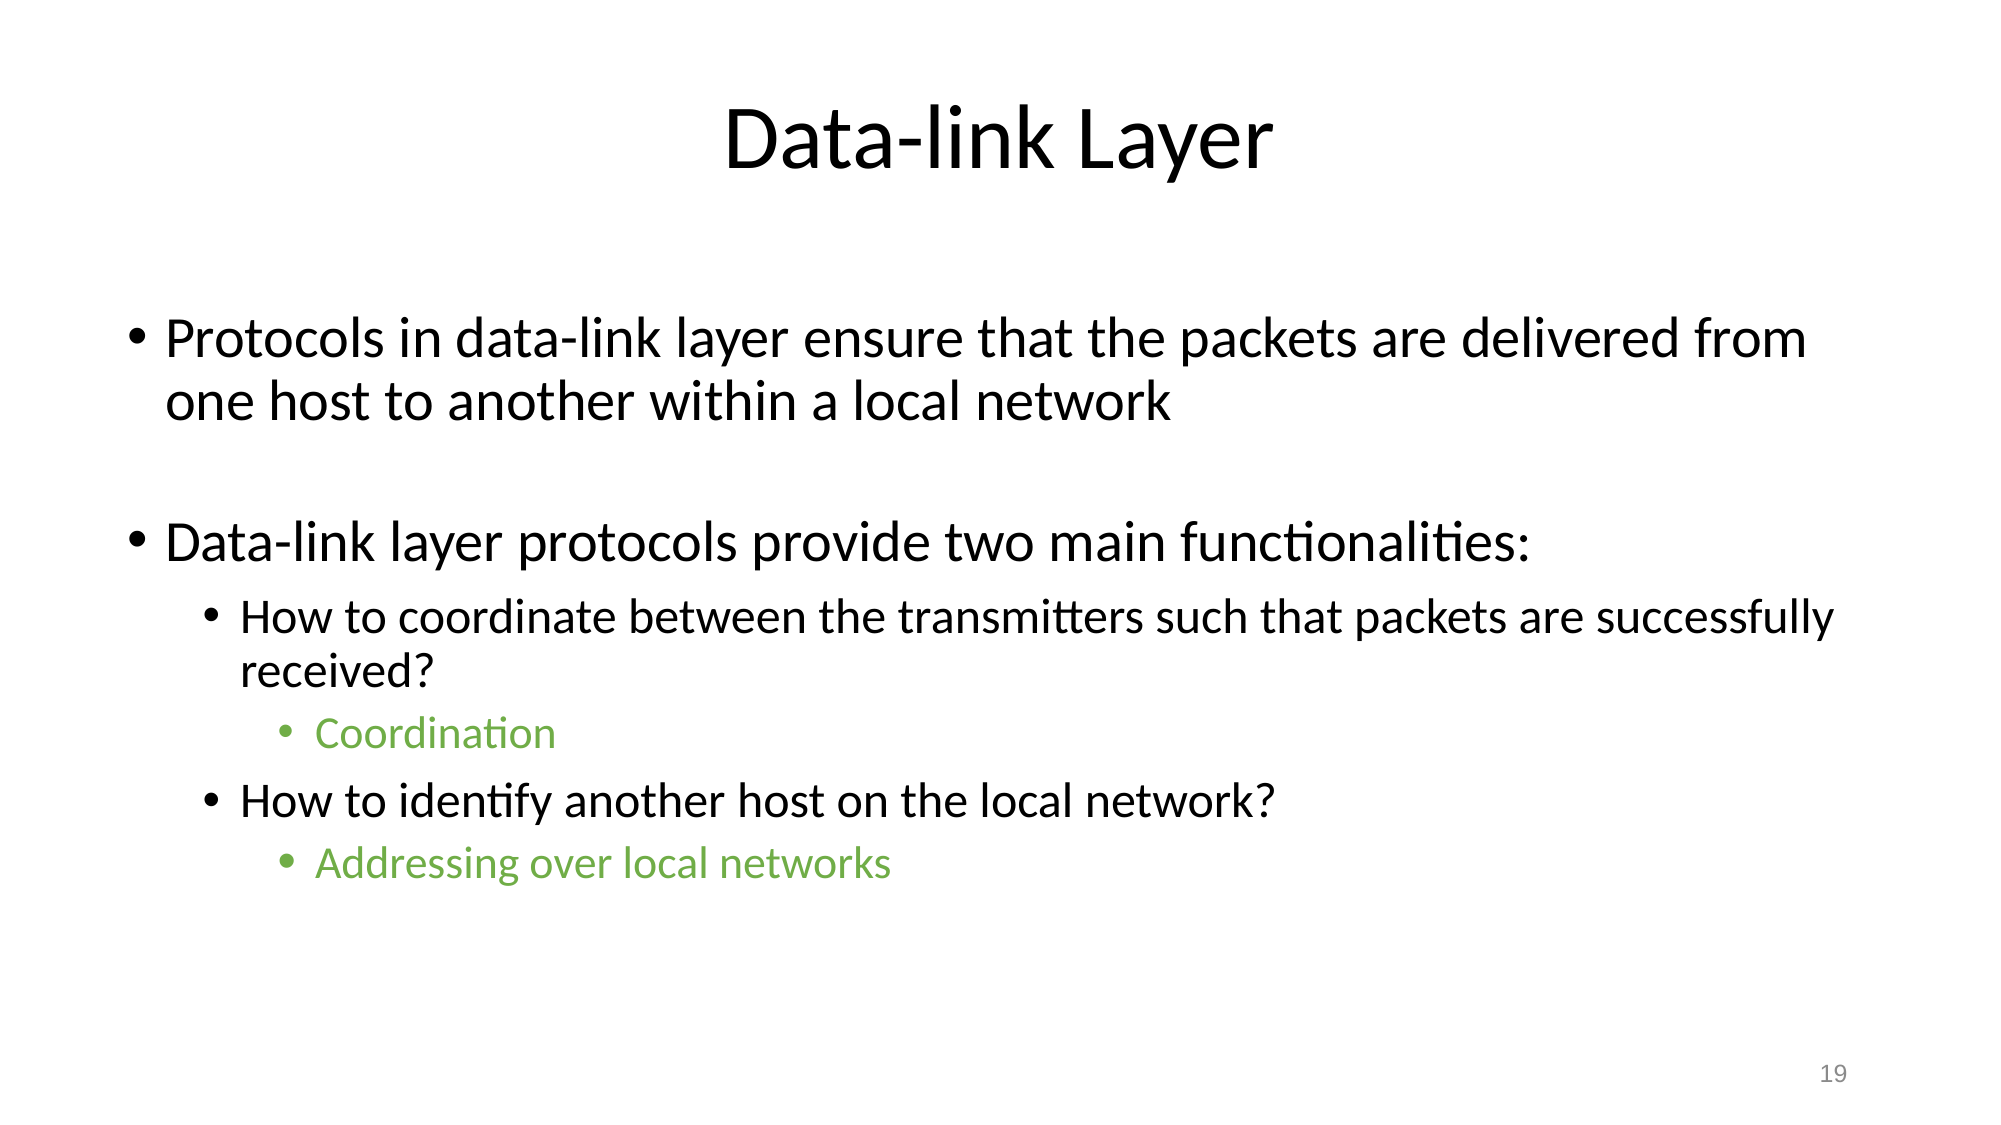

# Data-link Layer
Protocols in data-link layer ensure that the packets are delivered from one host to another within a local network

Data-link layer protocols provide two main functionalities:
How to coordinate between the transmitters such that packets are successfully received?
Coordination
How to identify another host on the local network?
Addressing over local networks

19